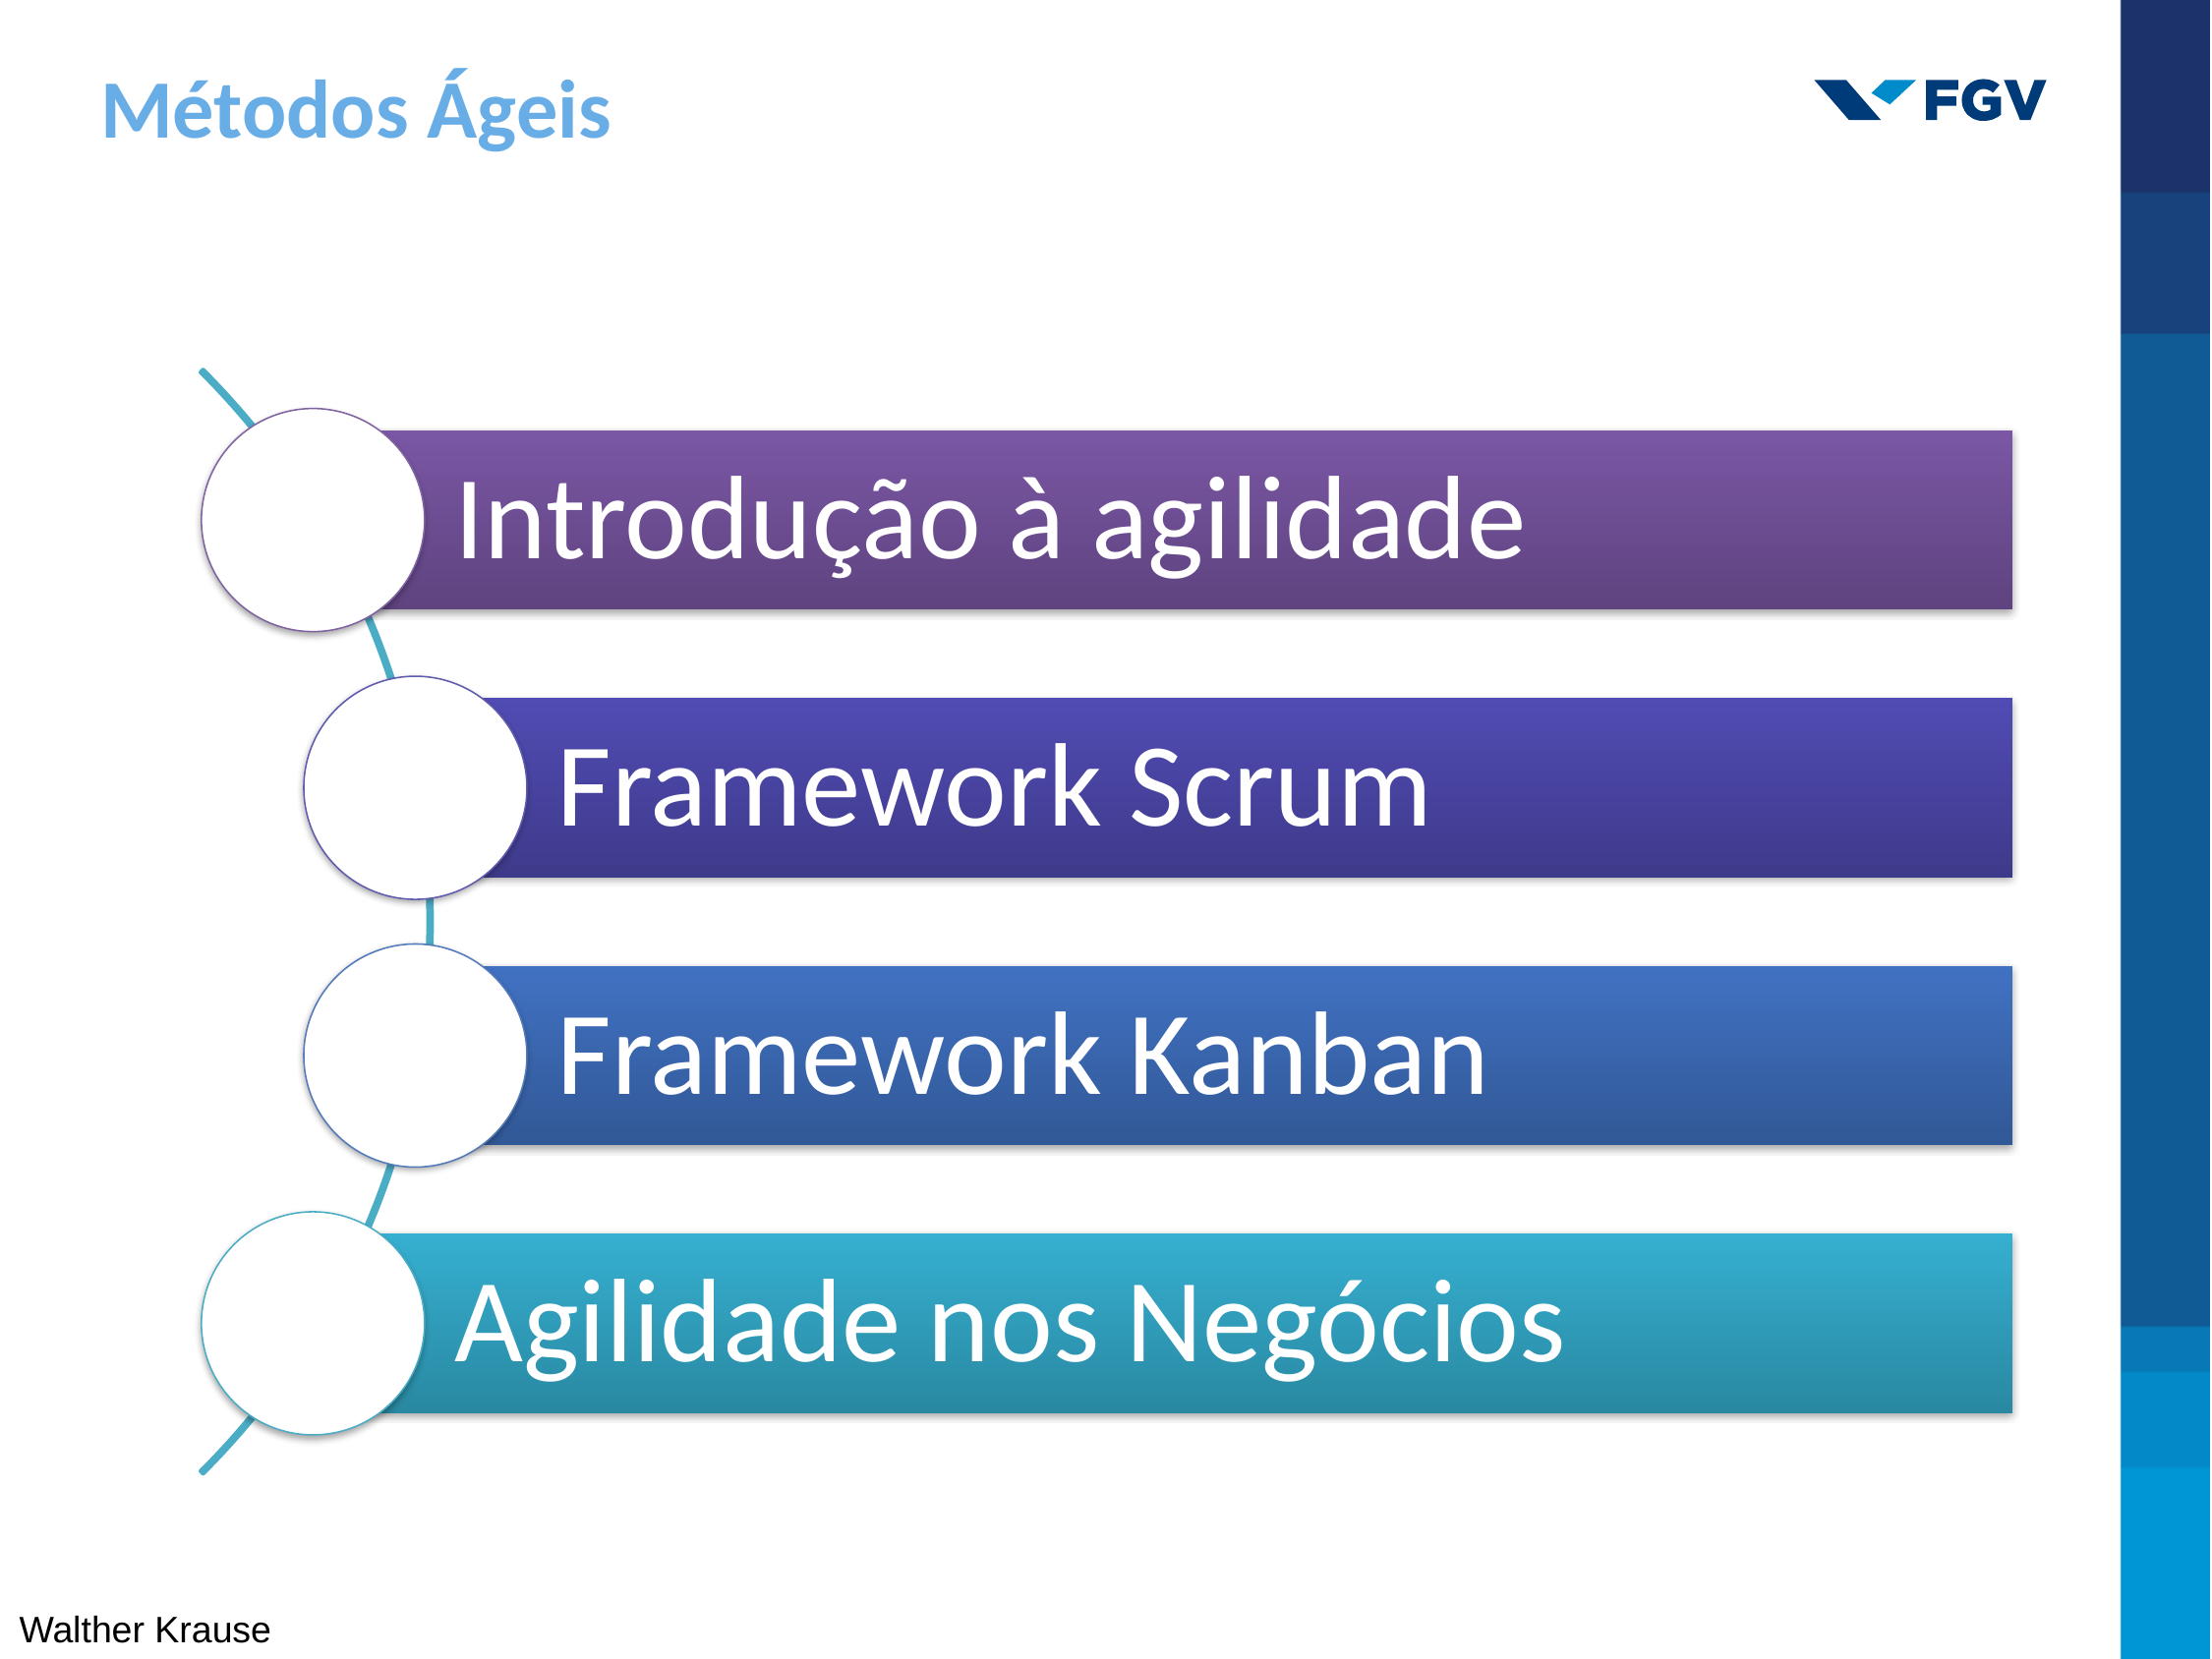

Métodos Ágeis
Introdução à agilidade
Framework Scrum
Framework Kanban
Agilidade nos Negócios